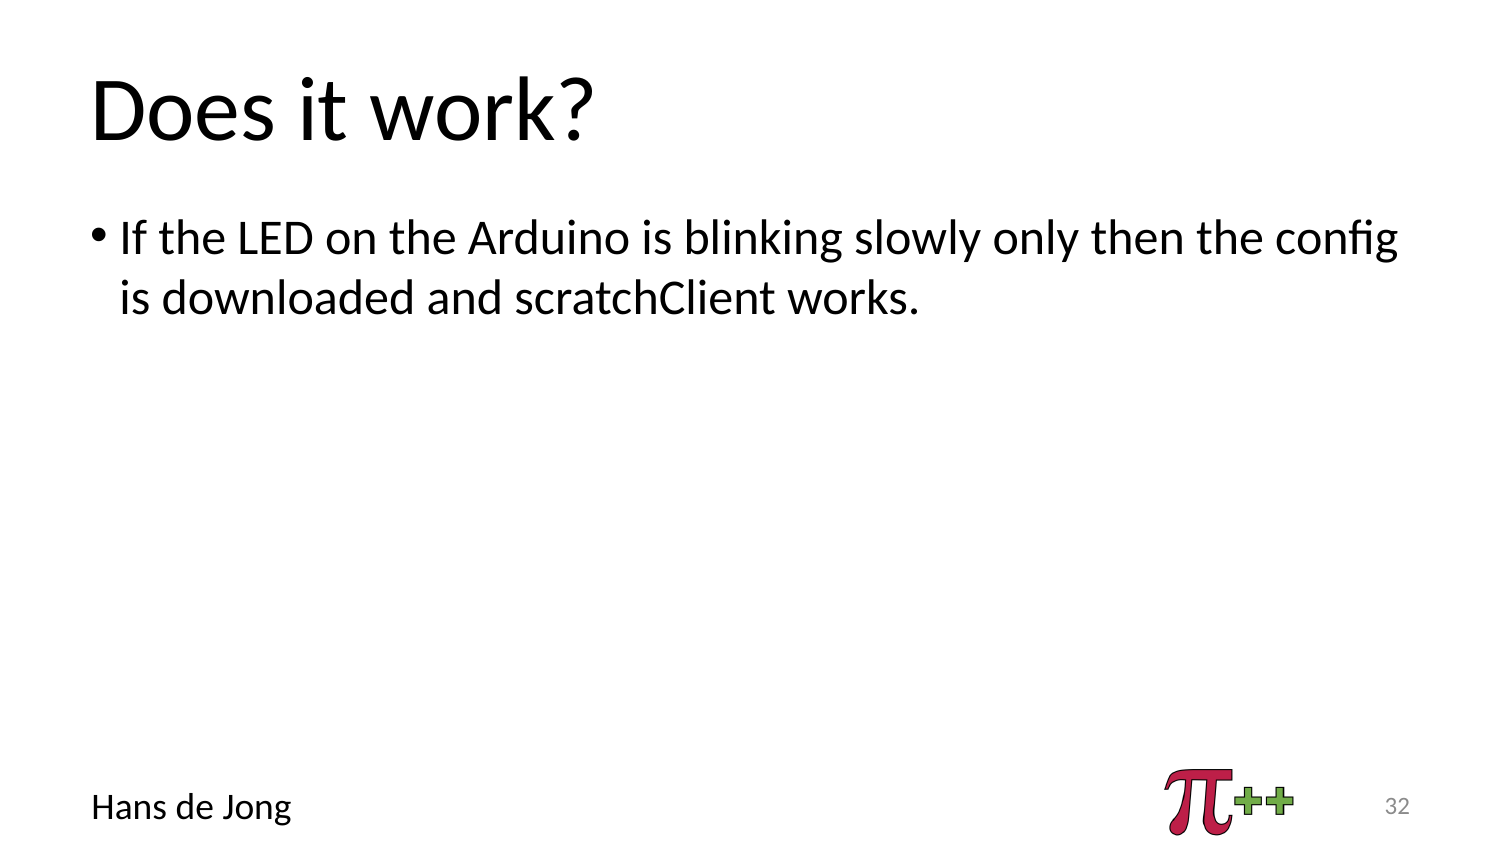

# Does it work?
If the LED on the Arduino is blinking slowly only then the config is downloaded and scratchClient works.
32